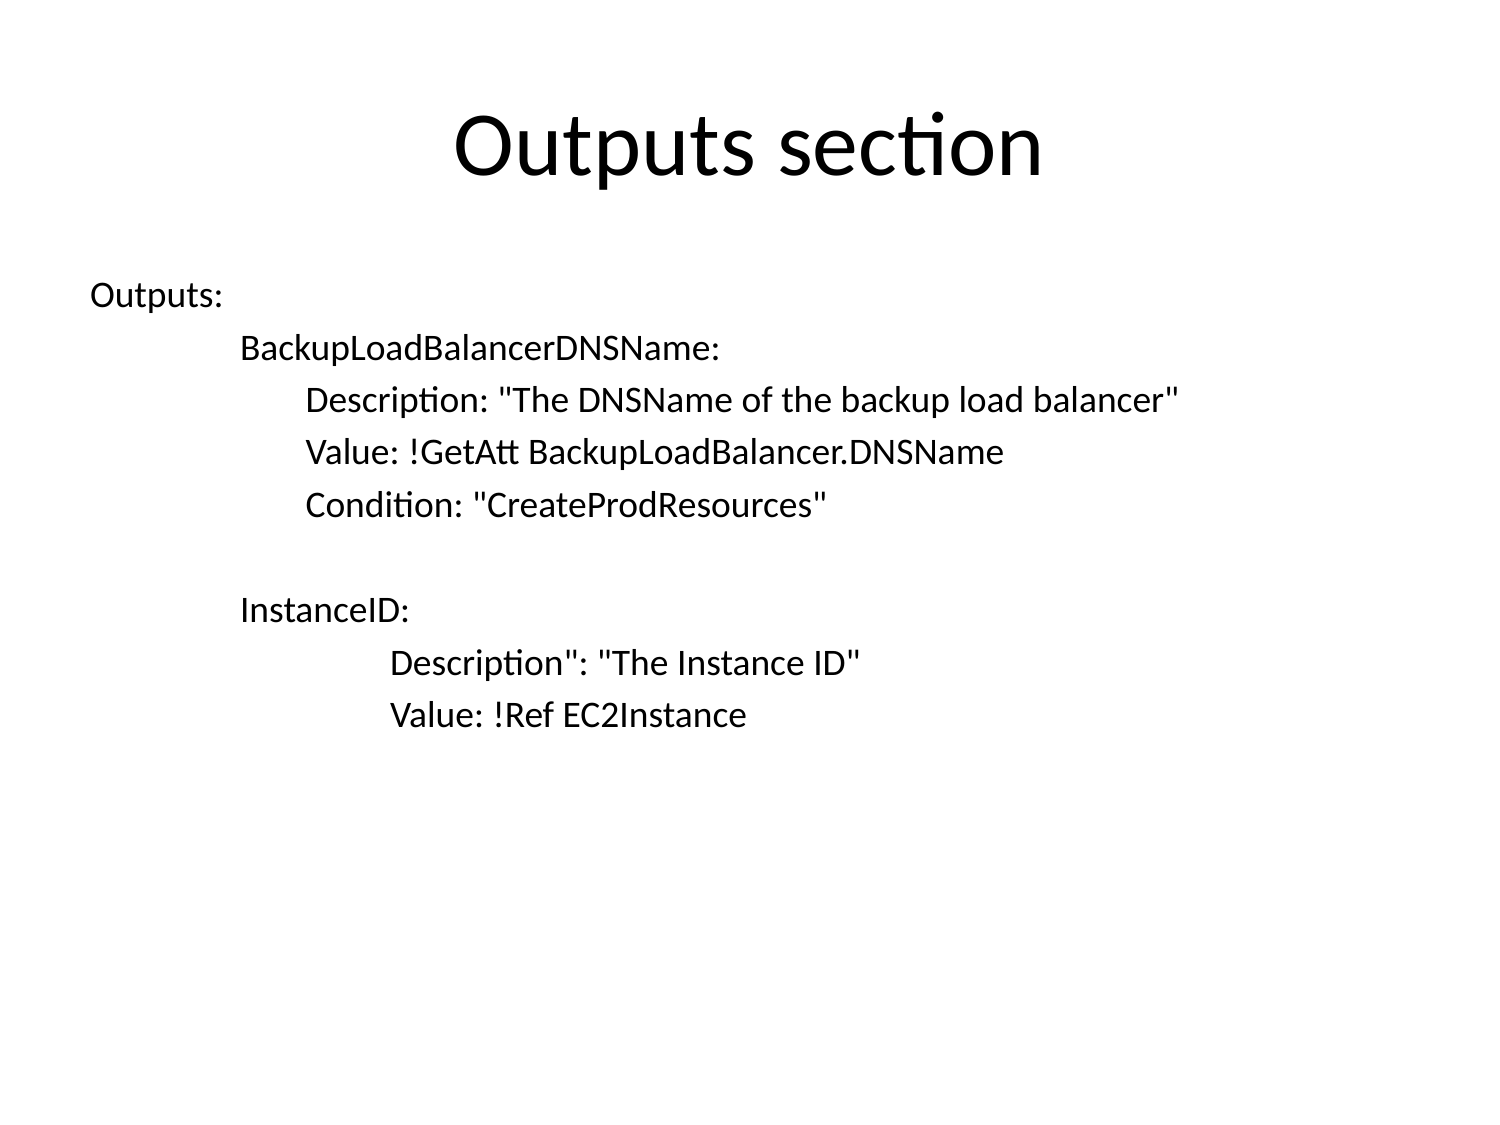

# Outputs section
Outputs:
	BackupLoadBalancerDNSName:
  	Description: "The DNSName of the backup load balancer"
    	Value: !GetAtt BackupLoadBalancer.DNSName
    	Condition: "CreateProdResources"

  	InstanceID:
    		Description": "The Instance ID"
    		Value: !Ref EC2Instance